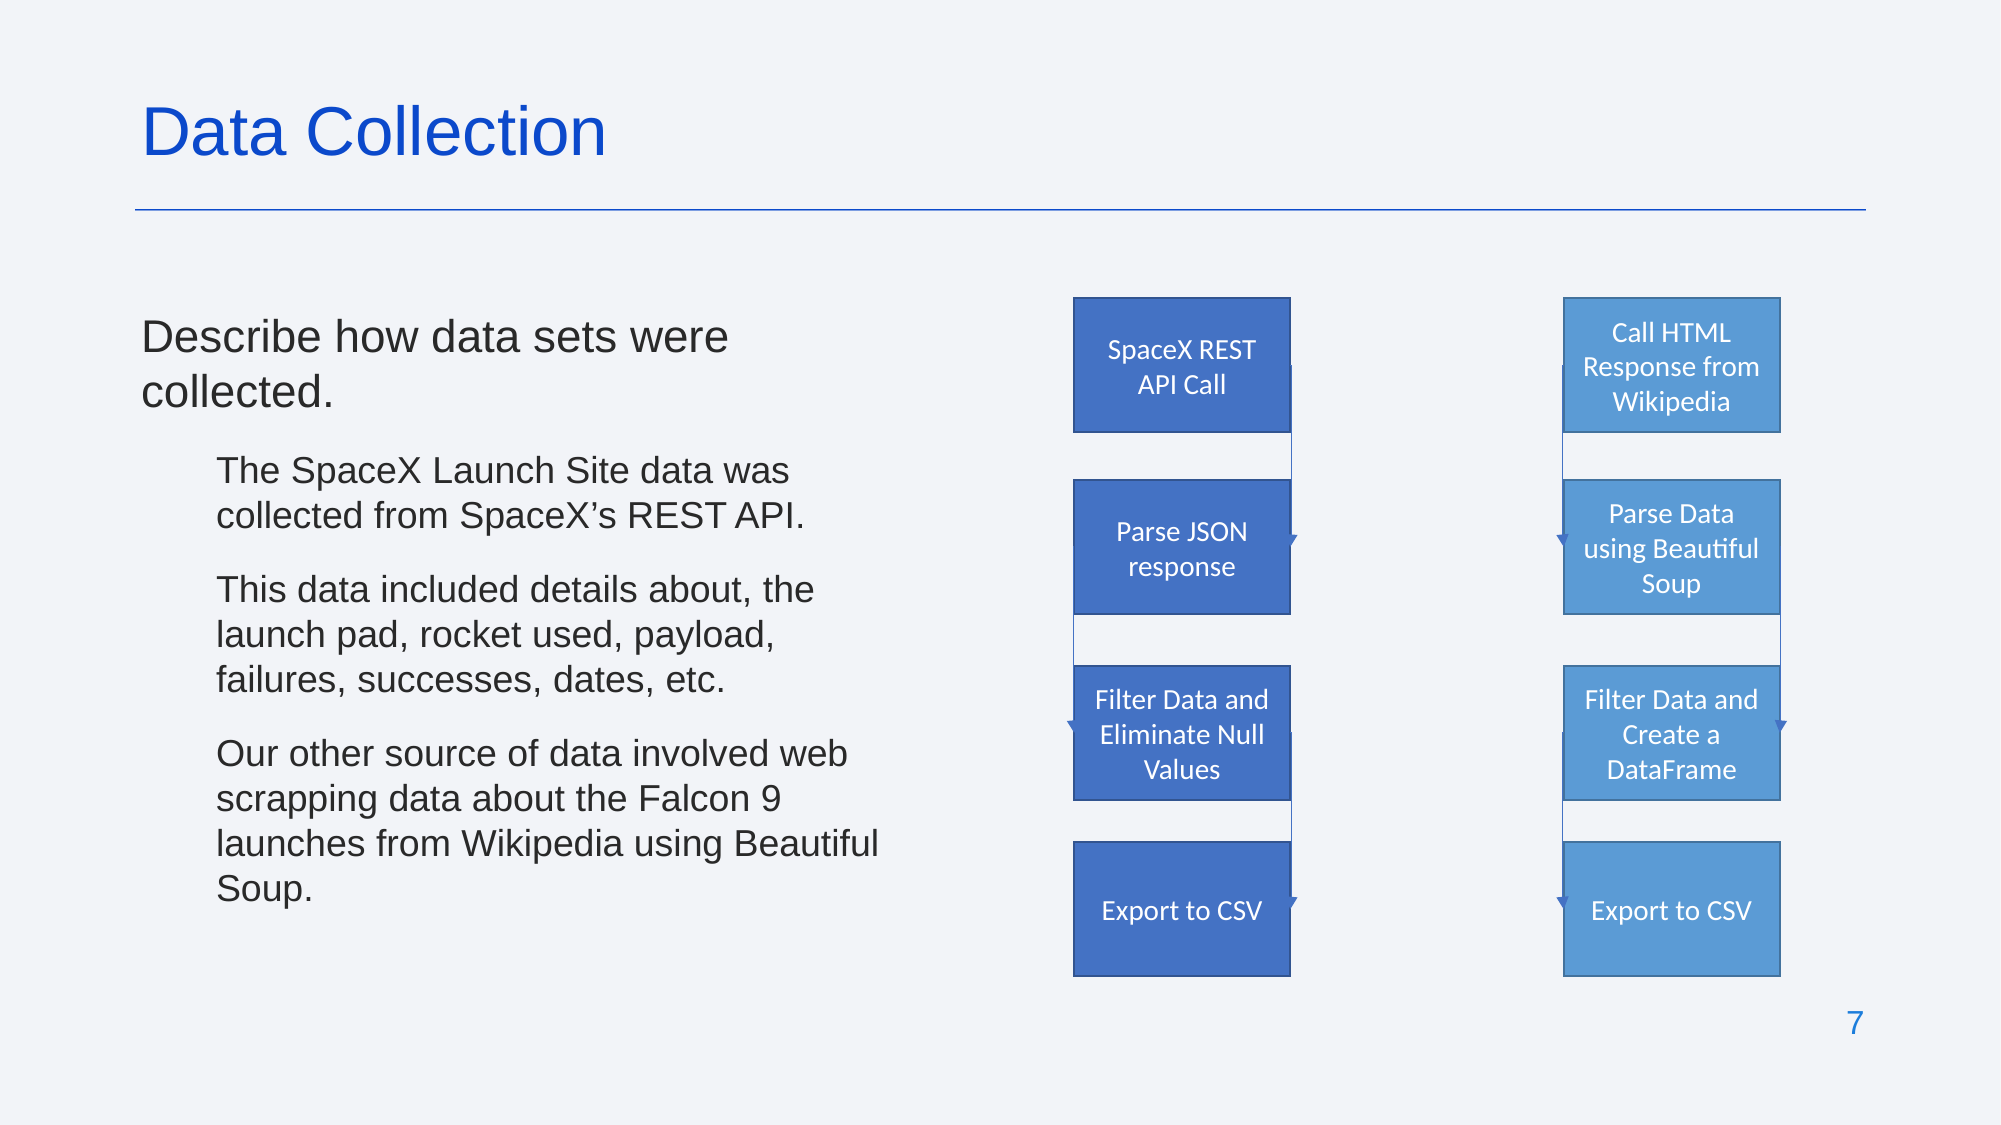

Data Collection
SpaceX REST API Call
Call HTML Response from Wikipedia
Describe how data sets were collected.
The SpaceX Launch Site data was collected from SpaceX’s REST API.
This data included details about, the launch pad, rocket used, payload, failures, successes, dates, etc.
Our other source of data involved web scrapping data about the Falcon 9 launches from Wikipedia using Beautiful Soup.
Parse JSON response
Parse Data using Beautiful Soup
Filter Data and Eliminate Null Values
Filter Data and Create a DataFrame
Export to CSV
Export to CSV
7